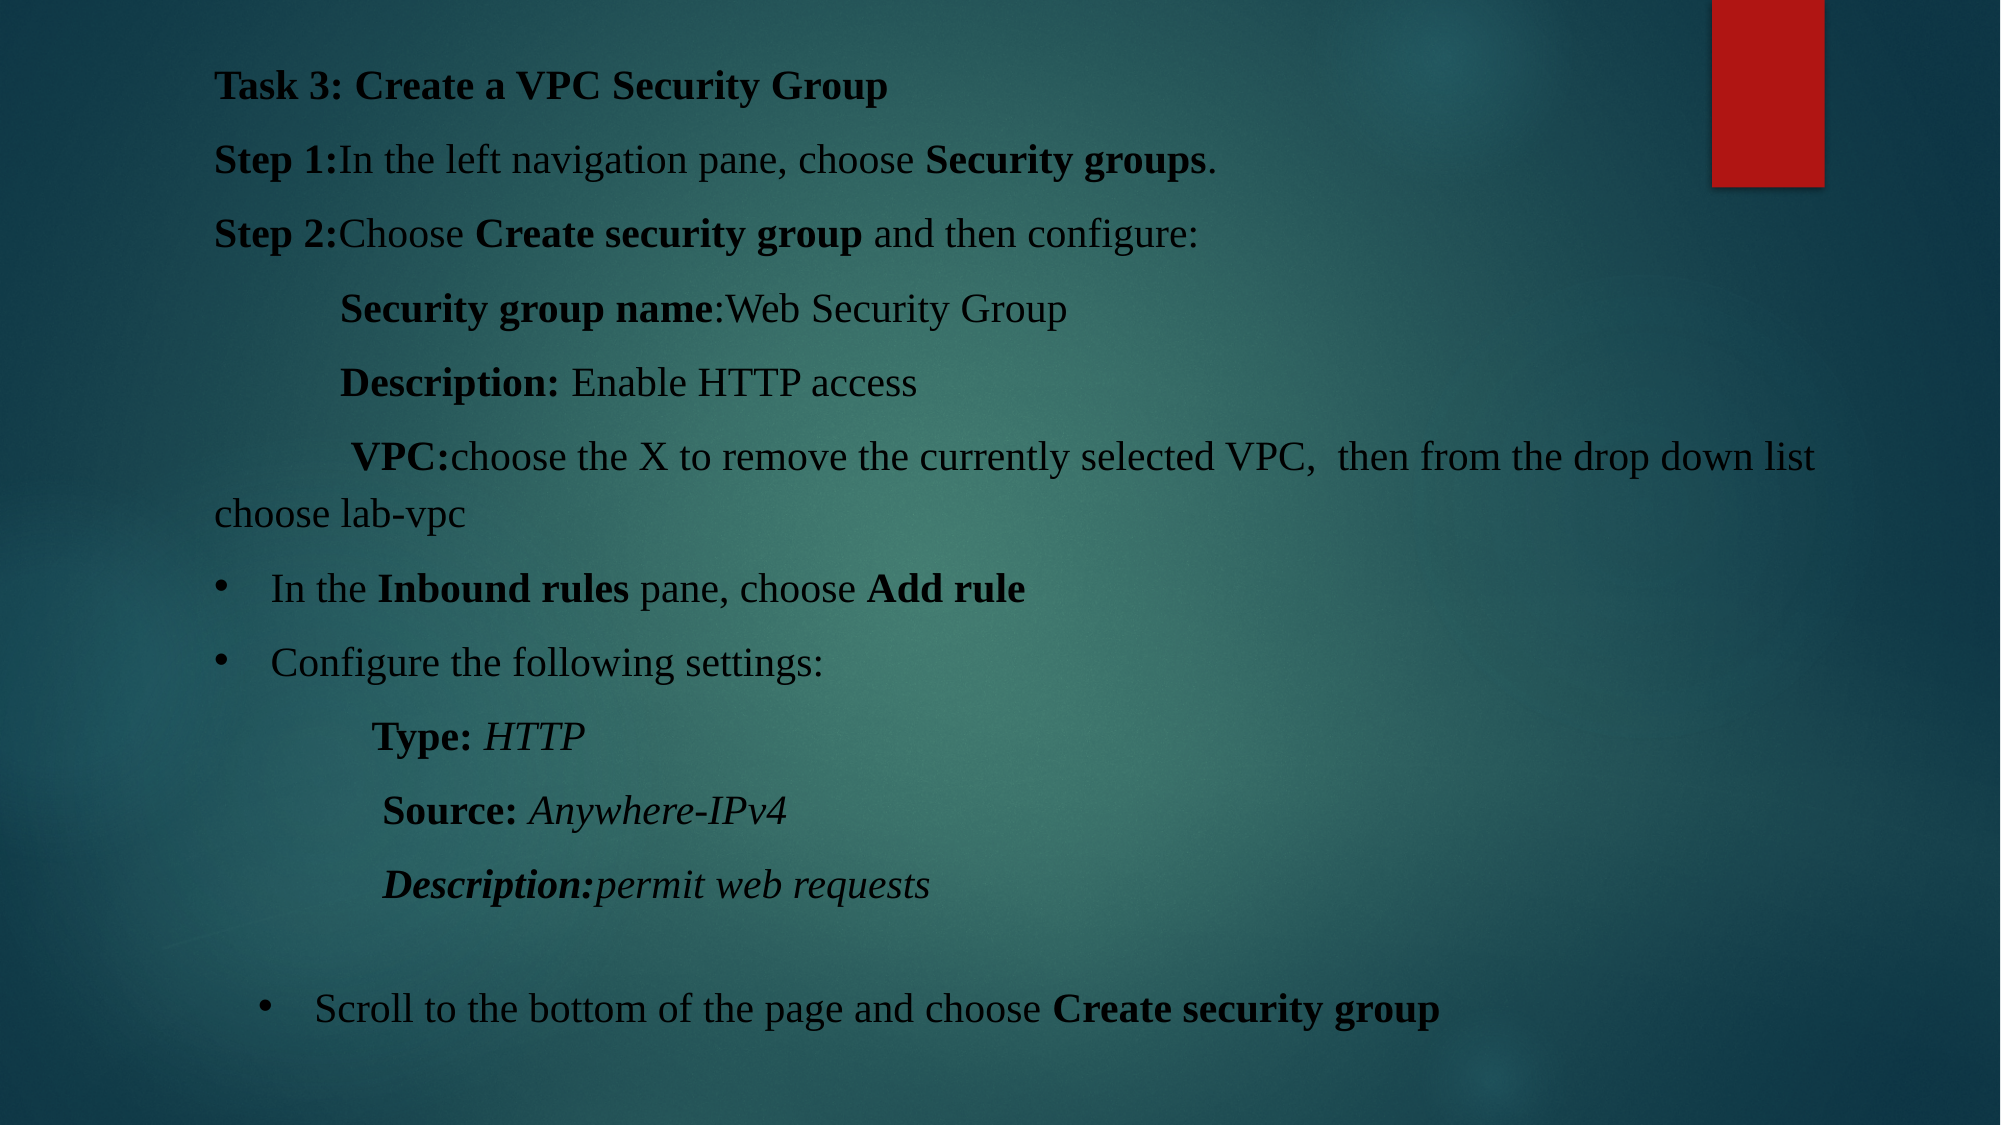

Task 3: Create a VPC Security Group
Step 1:In the left navigation pane, choose Security groups.
Step 2:Choose Create security group and then configure:
            Security group name:Web Security Group
            Description: Enable HTTP access
             VPC:choose the X to remove the currently selected VPC,  then from the drop down list choose lab-vpc
In the Inbound rules pane, choose Add rule
Configure the following settings:
               Type: HTTP
                Source: Anywhere-IPv4
                Description:permit web requests
Scroll to the bottom of the page and choose Create security group